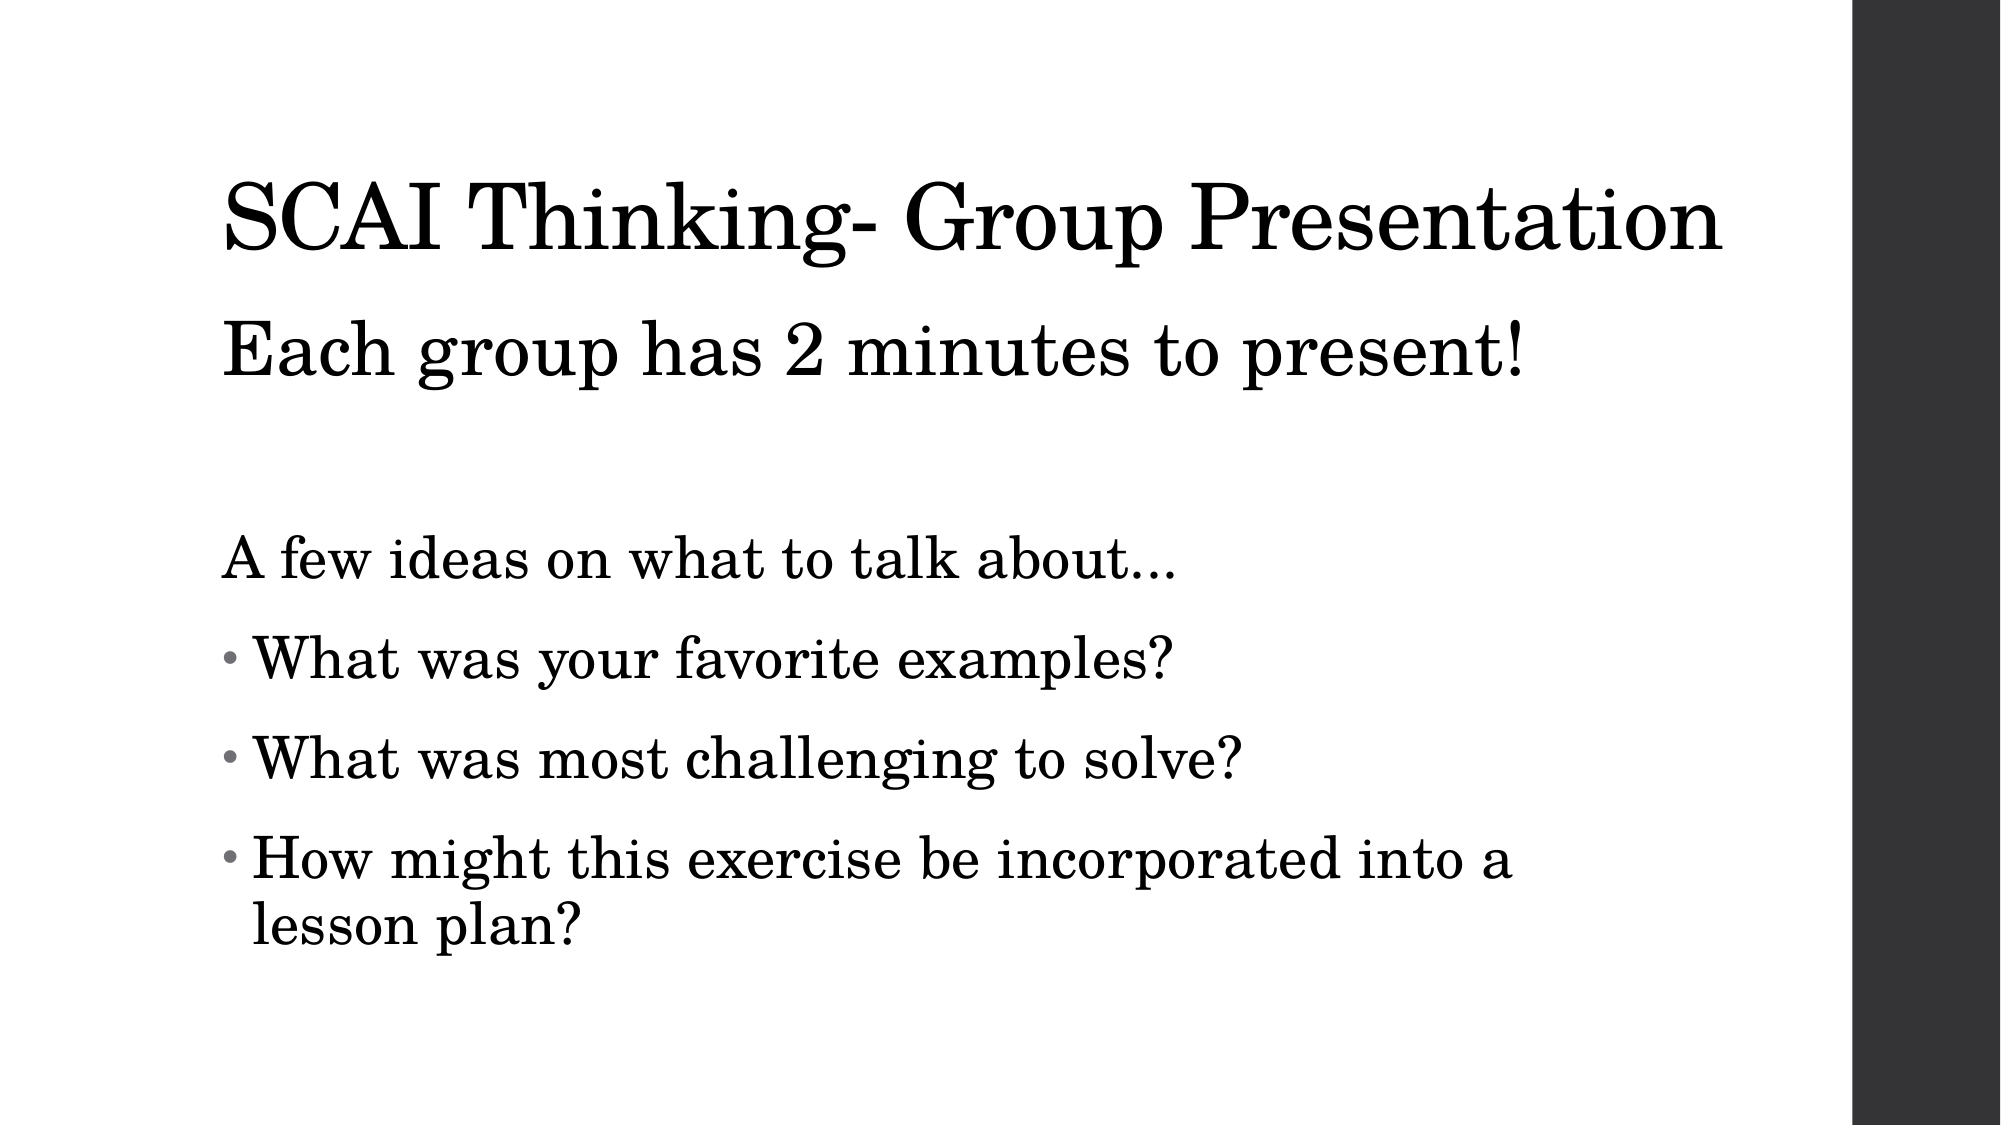

# SCAI Thinking- Group Presentation
Each group has 2 minutes to present!

A few ideas on what to talk about...
What was your favorite examples?
What was most challenging to solve?
How might this exercise be incorporated into a lesson plan?